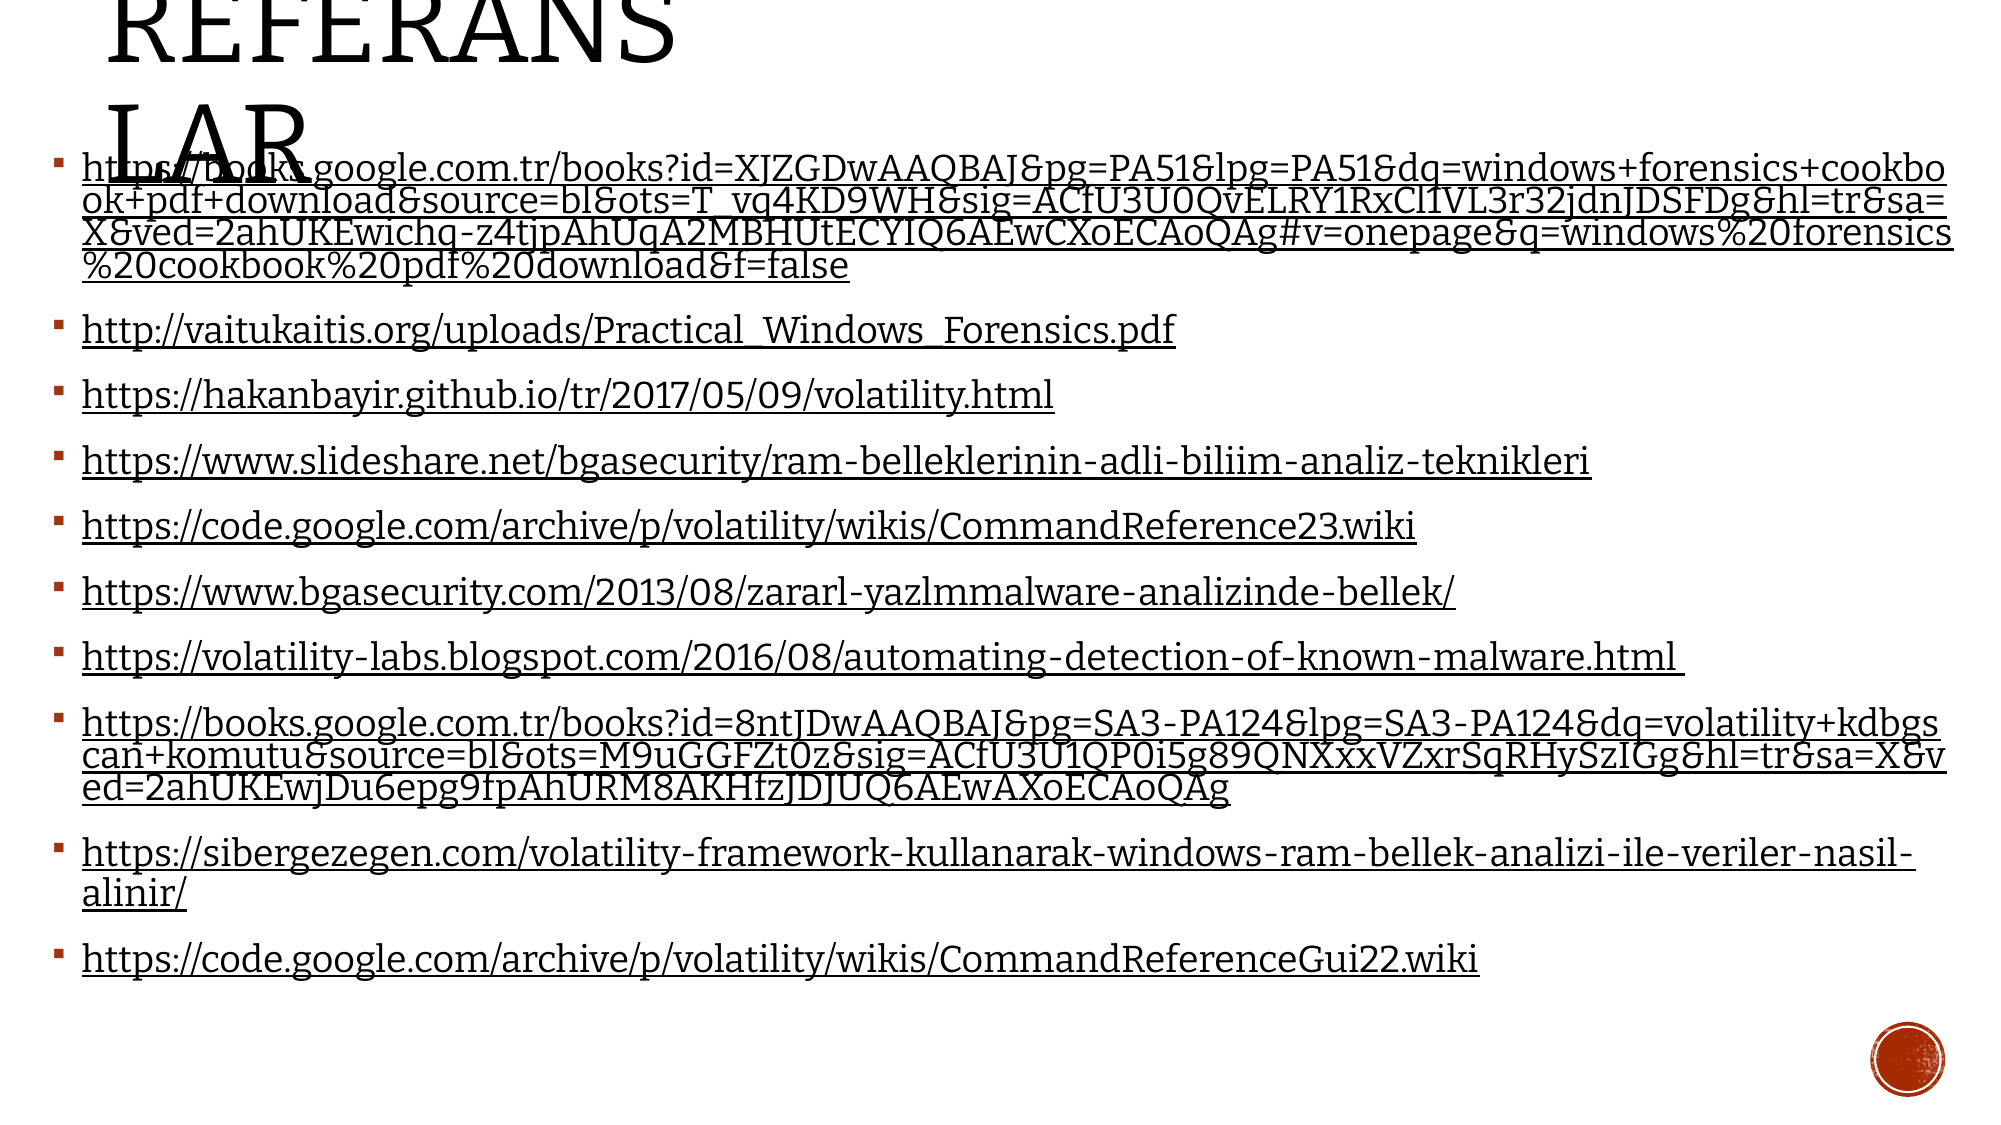

# REFERanslar
https://books.google.com.tr/books?id=XJZGDwAAQBAJ&pg=PA51&lpg=PA51&dq=windows+forensics+cookbook+pdf+download&source=bl&ots=T_vq4KD9WH&sig=ACfU3U0QvELRY1RxCl1VL3r32jdnJDSFDg&hl=tr&sa=X&ved=2ahUKEwichq-z4tjpAhUqA2MBHUtECYIQ6AEwCXoECAoQAg#v=onepage&q=windows%20forensics%20cookbook%20pdf%20download&f=false
http://vaitukaitis.org/uploads/Practical_Windows_Forensics.pdf
https://hakanbayir.github.io/tr/2017/05/09/volatility.html
https://www.slideshare.net/bgasecurity/ram-belleklerinin-adli-biliim-analiz-teknikleri
https://code.google.com/archive/p/volatility/wikis/CommandReference23.wiki
https://www.bgasecurity.com/2013/08/zararl-yazlmmalware-analizinde-bellek/
https://volatility-labs.blogspot.com/2016/08/automating-detection-of-known-malware.html
https://books.google.com.tr/books?id=8ntJDwAAQBAJ&pg=SA3-PA124&lpg=SA3-PA124&dq=volatility+kdbgscan+komutu&source=bl&ots=M9uGGFZt0z&sig=ACfU3U1QP0i5g89QNXxxVZxrSqRHySzIGg&hl=tr&sa=X&ved=2ahUKEwjDu6epg9fpAhURM8AKHfzJDJUQ6AEwAXoECAoQAg
https://sibergezegen.com/volatility-framework-kullanarak-windows-ram-bellek-analizi-ile-veriler-nasil-alinir/
https://code.google.com/archive/p/volatility/wikis/CommandReferenceGui22.wiki